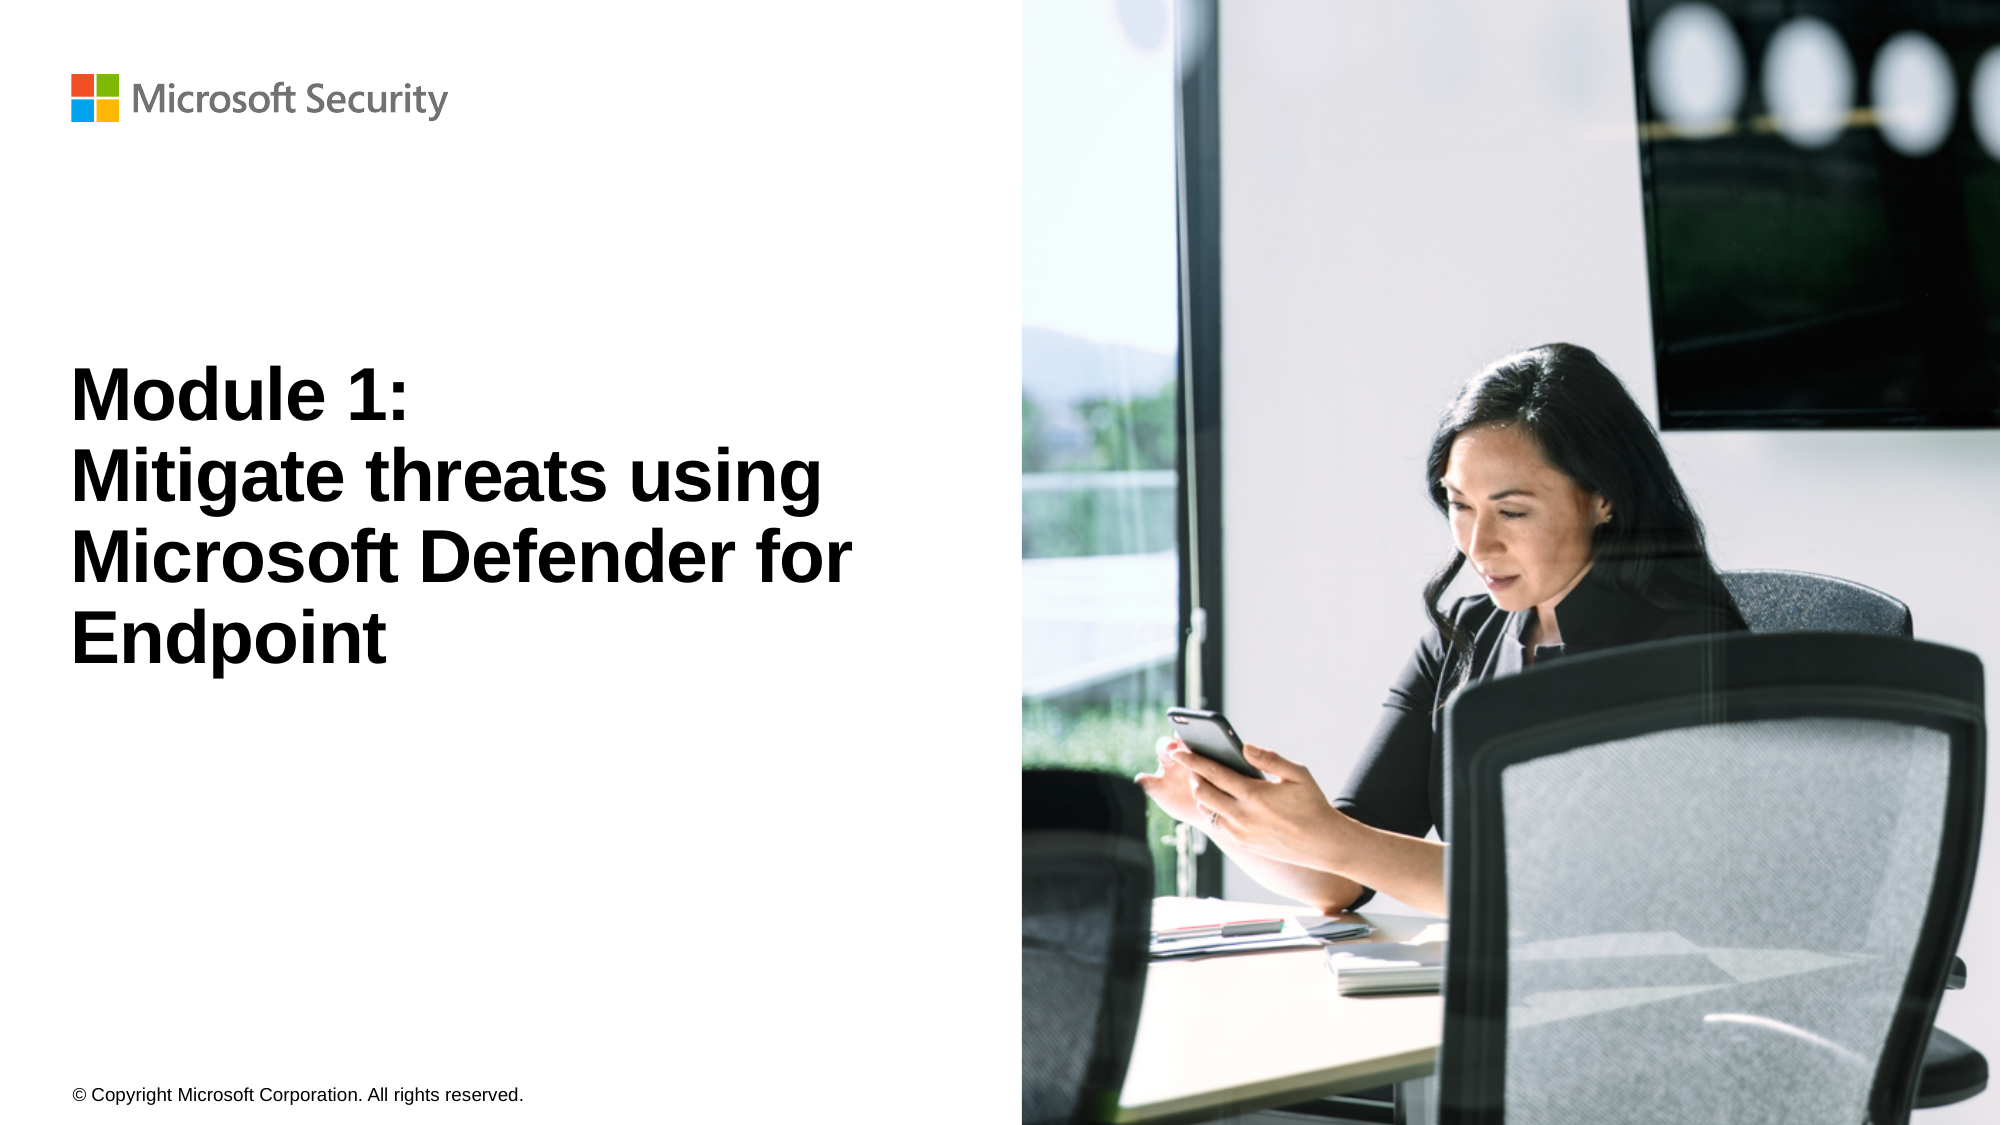

# Module 1: Mitigate threats using Microsoft Defender for Endpoint